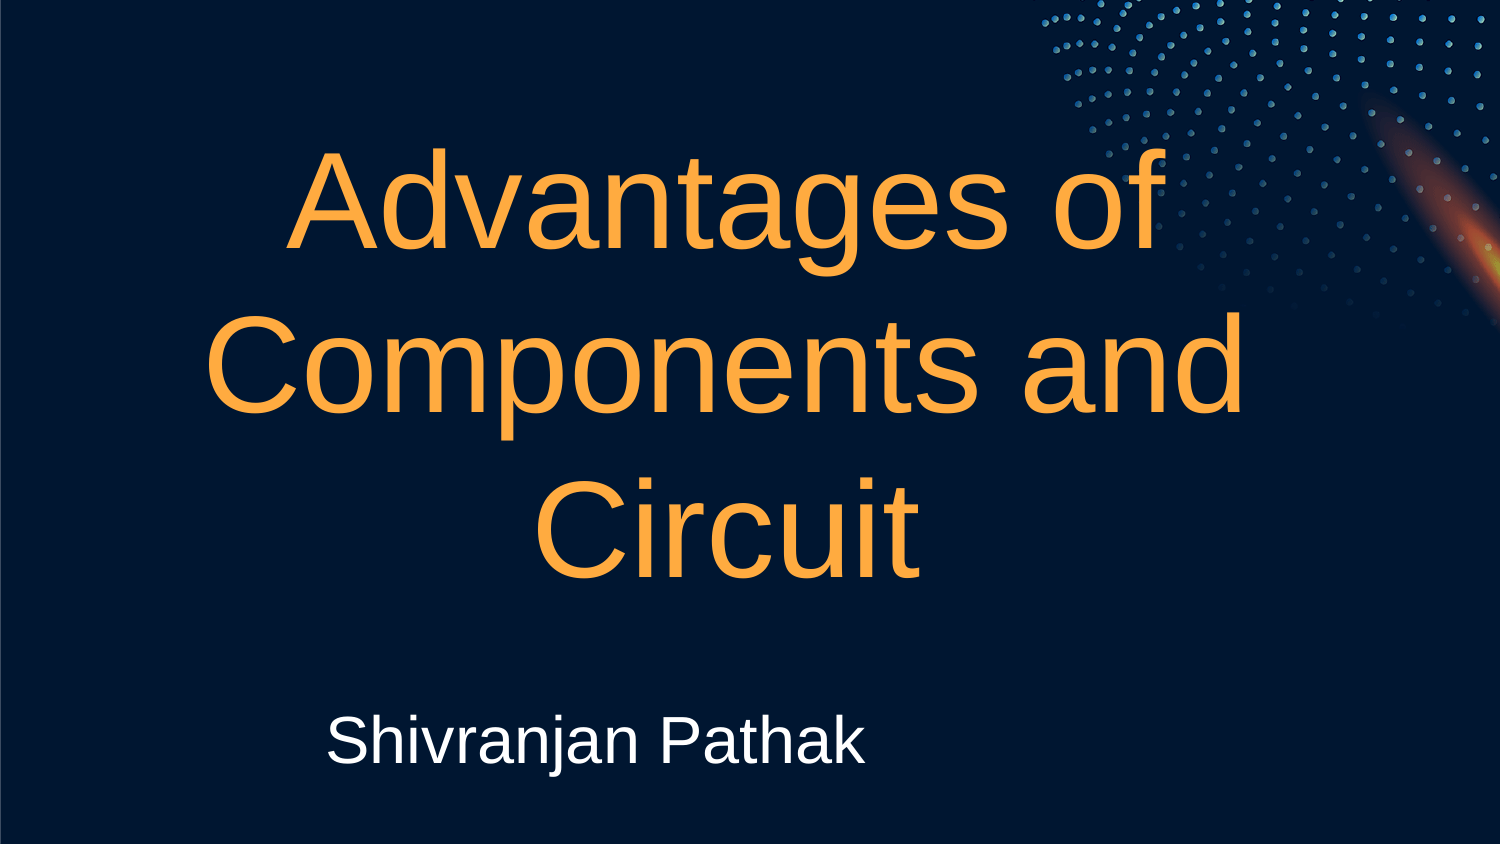

# Advantages of Components and Circuit
Shivranjan Pathak